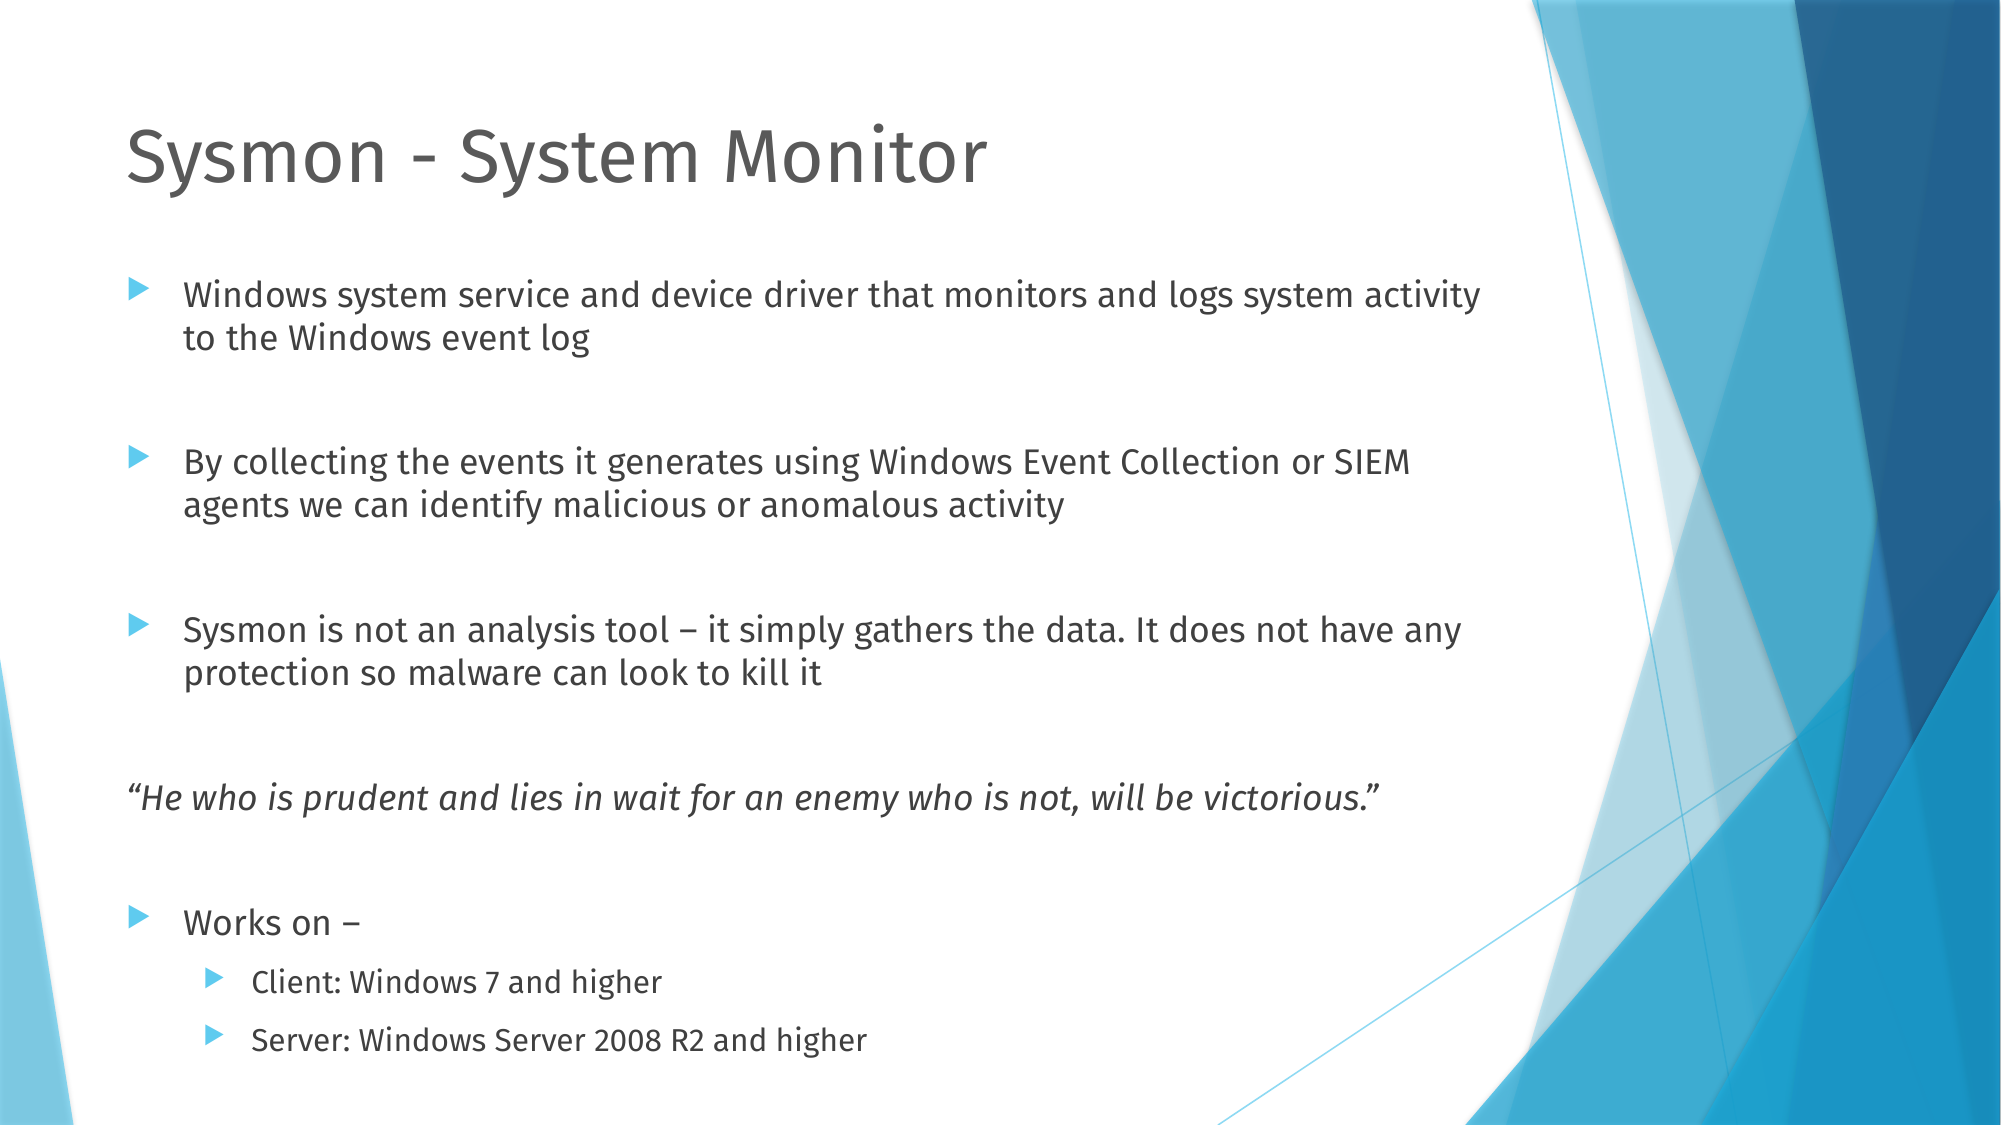

# Sysmon - System Monitor
Windows system service and device driver that monitors and logs system activity to the Windows event log

By collecting the events it generates using Windows Event Collection or SIEM agents we can identify malicious or anomalous activity

Sysmon is not an analysis tool – it simply gathers the data. It does not have any protection so malware can look to kill it

“He who is prudent and lies in wait for an enemy who is not, will be victorious.”

Works on –
Client: Windows 7 and higher
Server: Windows Server 2008 R2 and higher